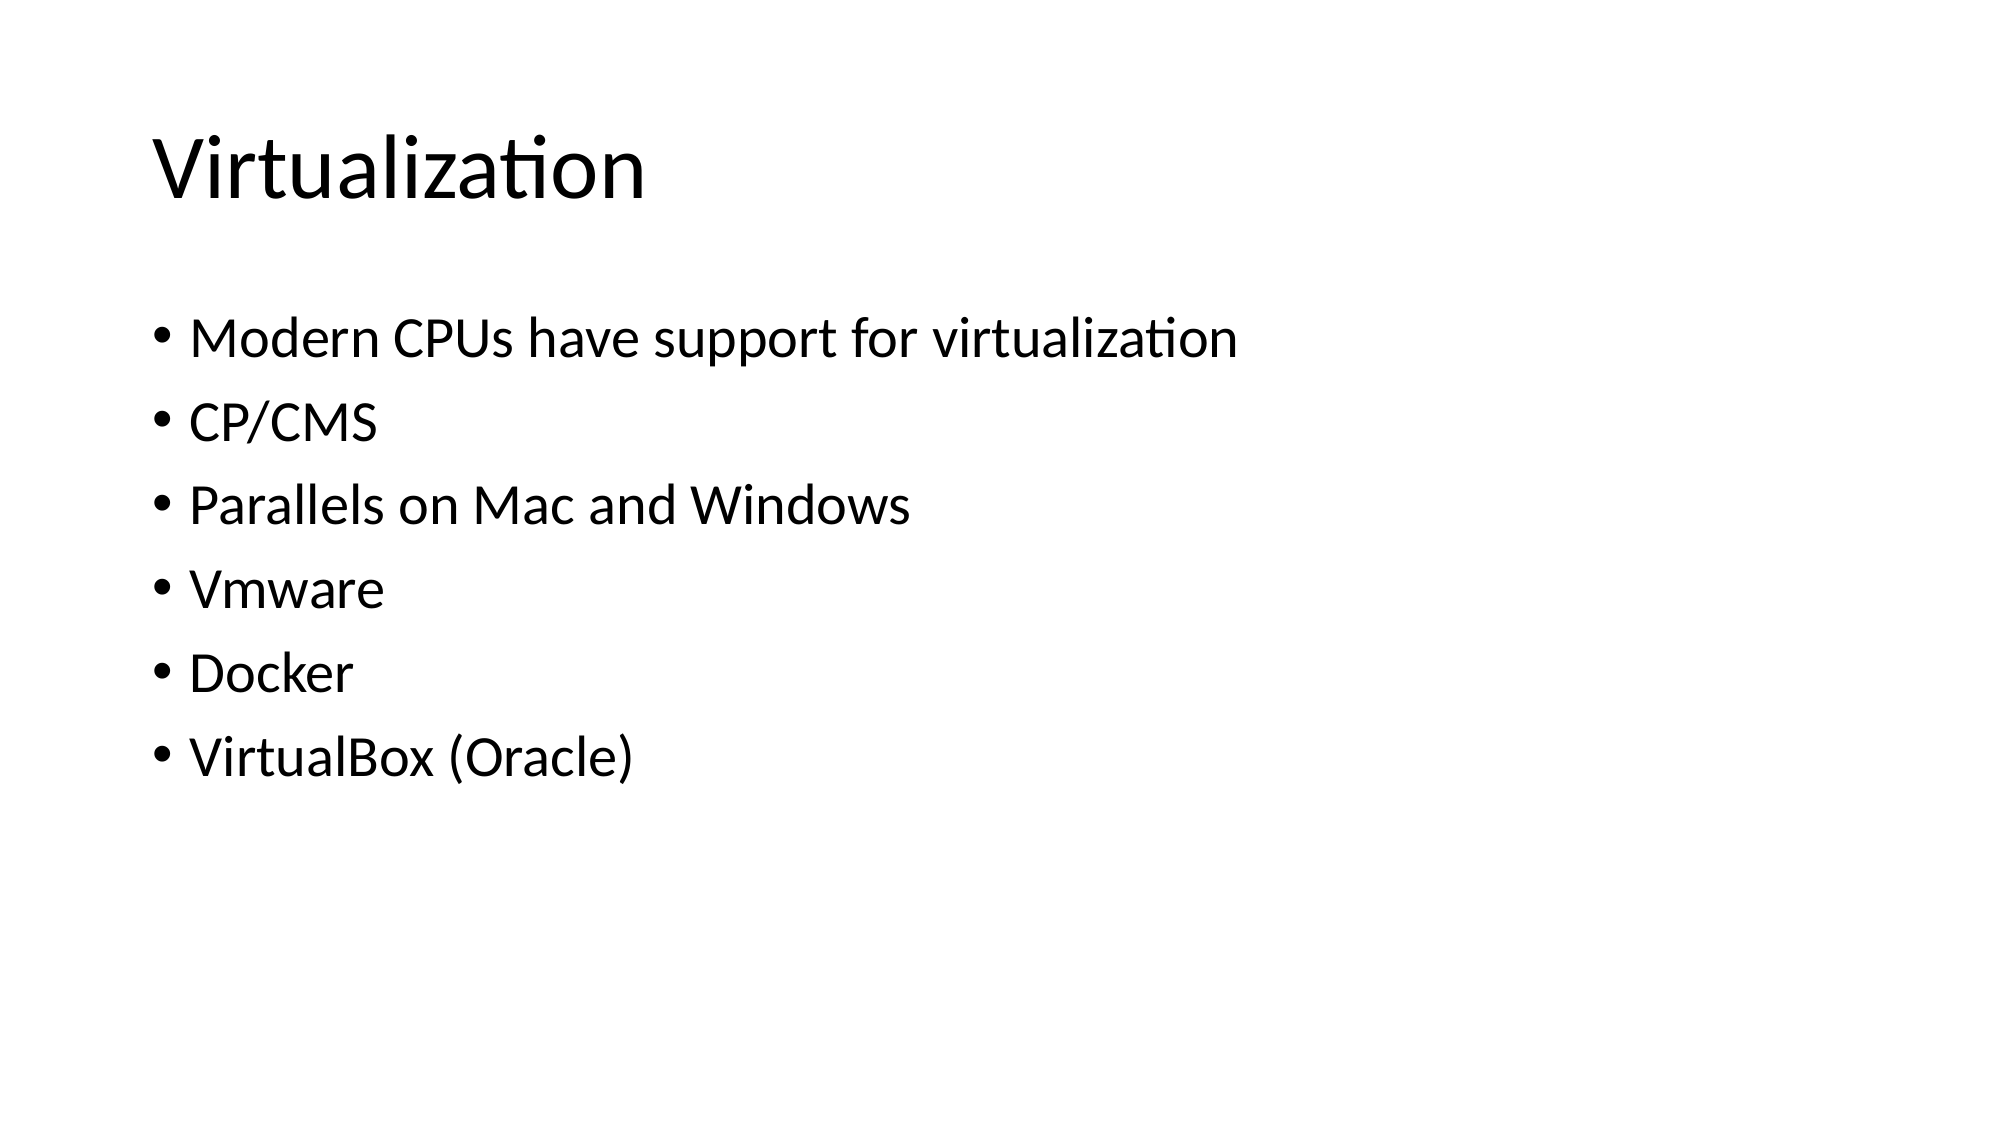

# Virtualization
Modern CPUs have support for virtualization
CP/CMS
Parallels on Mac and Windows
Vmware
Docker
VirtualBox (Oracle)